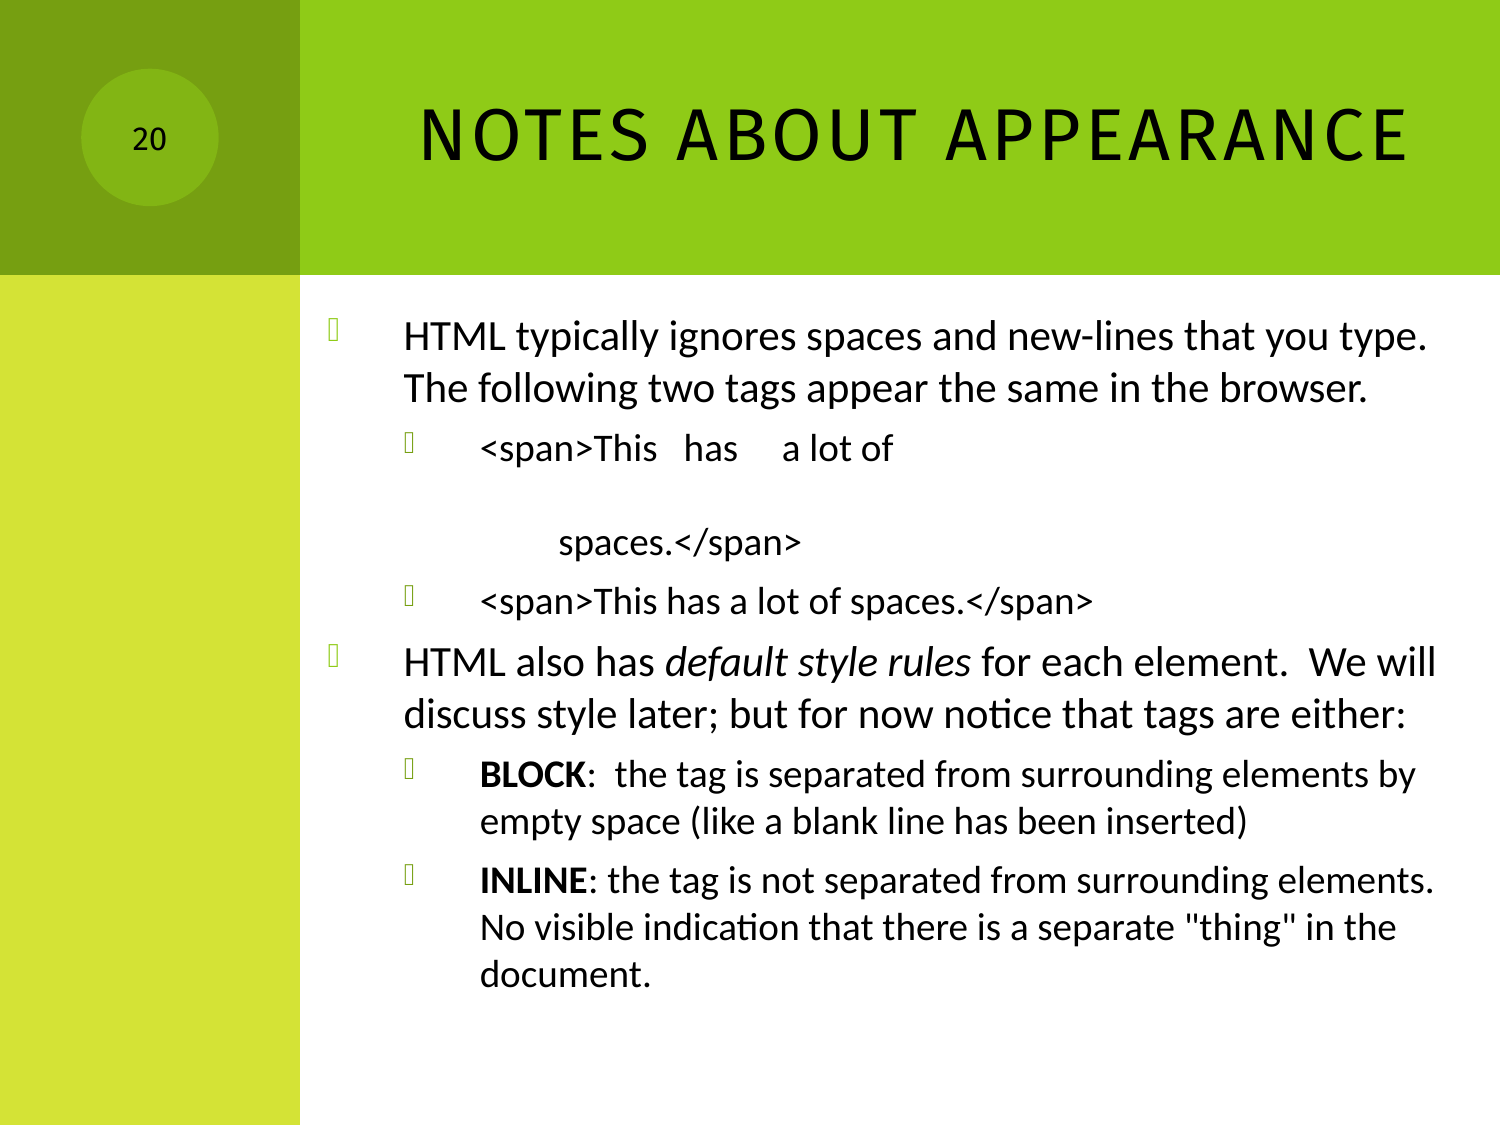

# Notes about Appearance
20
HTML typically ignores spaces and new-lines that you type.  The following two tags appear the same in the browser.
<span>This   has     a lot of
         spaces.</span>
<span>This has a lot of spaces.</span>
HTML also has default style rules for each element.  We will discuss style later; but for now notice that tags are either:
BLOCK:  the tag is separated from surrounding elements by empty space (like a blank line has been inserted)
INLINE: the tag is not separated from surrounding elements.  No visible indication that there is a separate "thing" in the document.